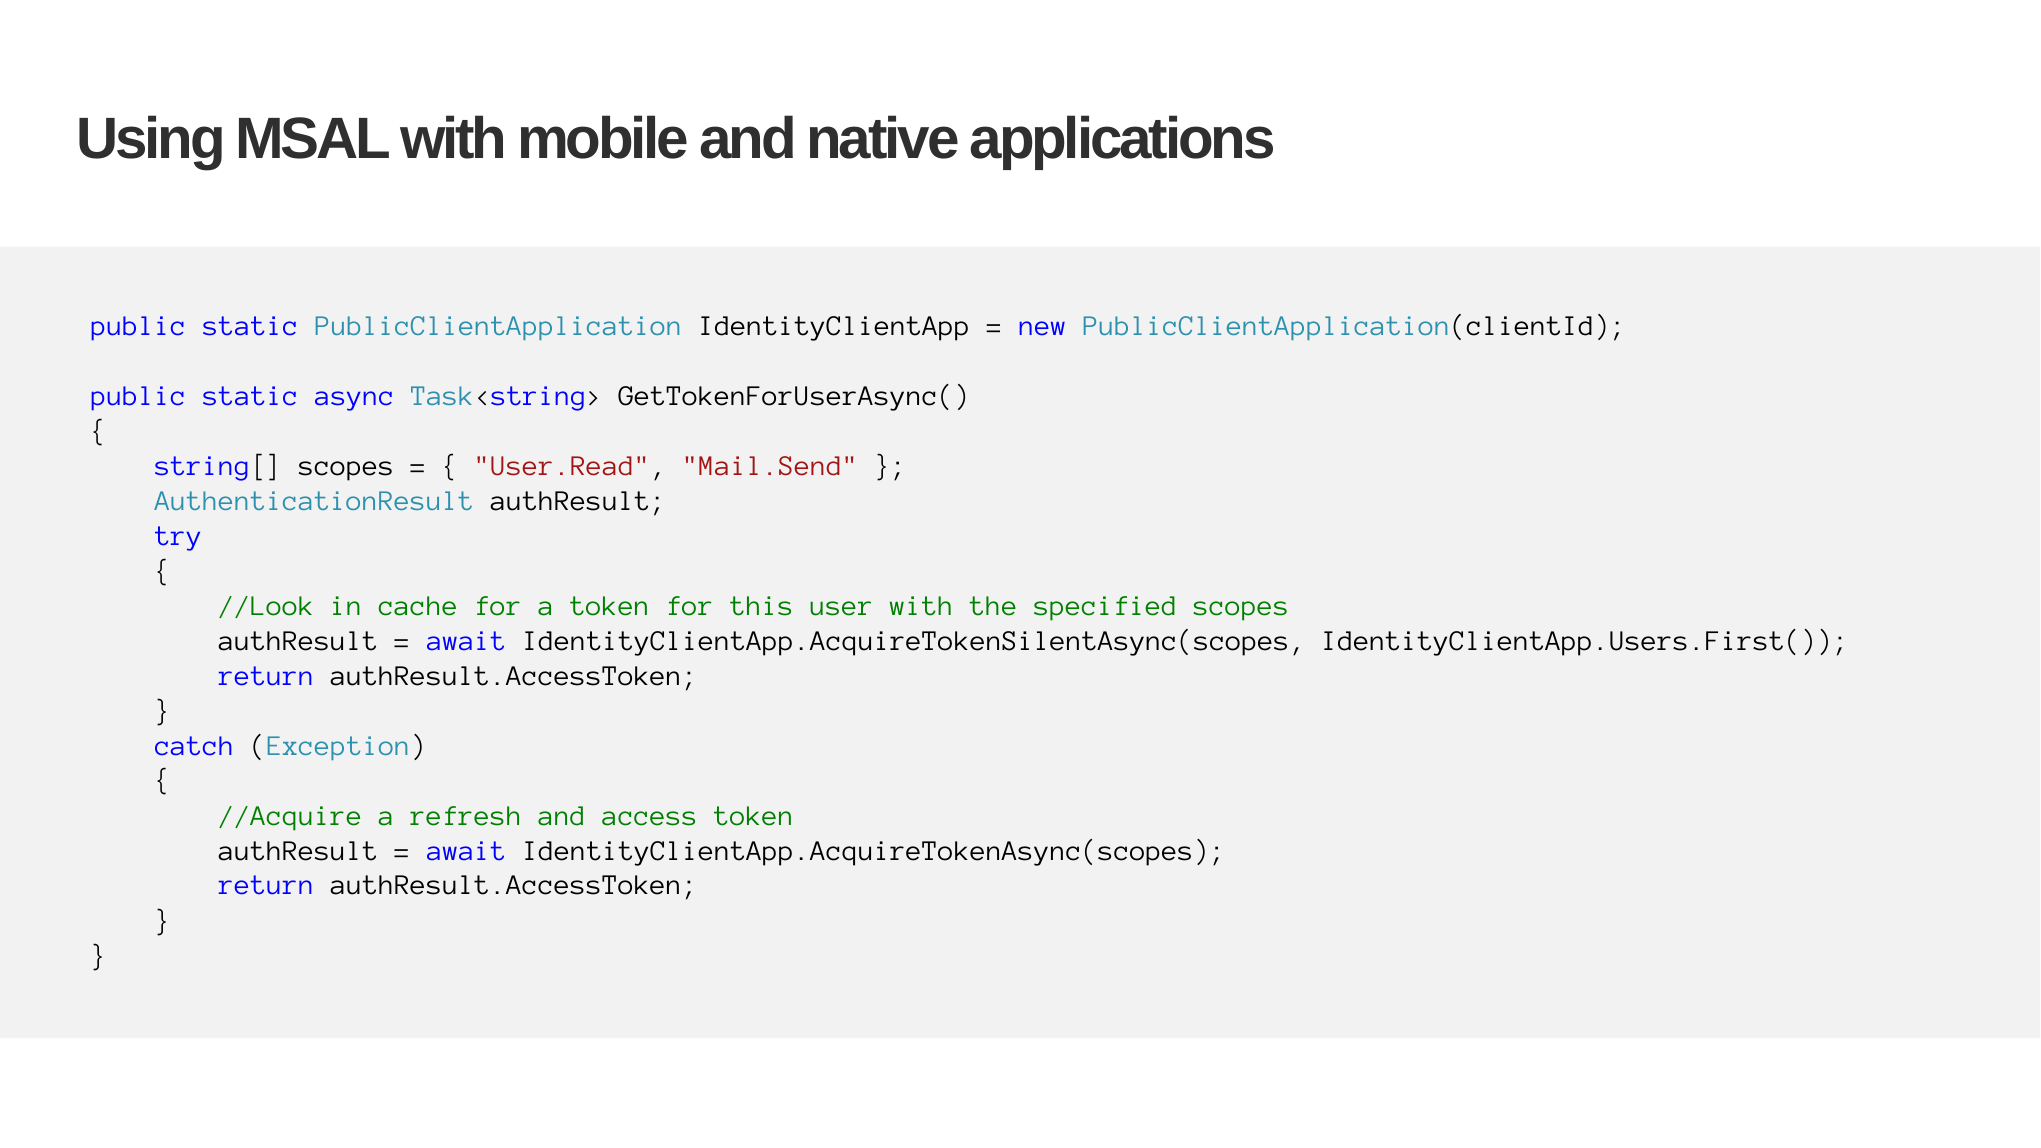

# Using MSAL with mobile and native applications

public static PublicClientApplication IdentityClientApp = new PublicClientApplication(clientId);

public static async Task<string> GetTokenForUserAsync()
{
    string[] scopes = { "User.Read", "Mail.Send" };
    AuthenticationResult authResult;
    try
    {
        //Look in cache for a token for this user with the specified scopes
        authResult = await IdentityClientApp.AcquireTokenSilentAsync(scopes, IdentityClientApp.Users.First());
        return authResult.AccessToken;
    }
    catch (Exception)
    {
        //Acquire a refresh and access token
        authResult = await IdentityClientApp.AcquireTokenAsync(scopes);
        return authResult.AccessToken;
    }
}